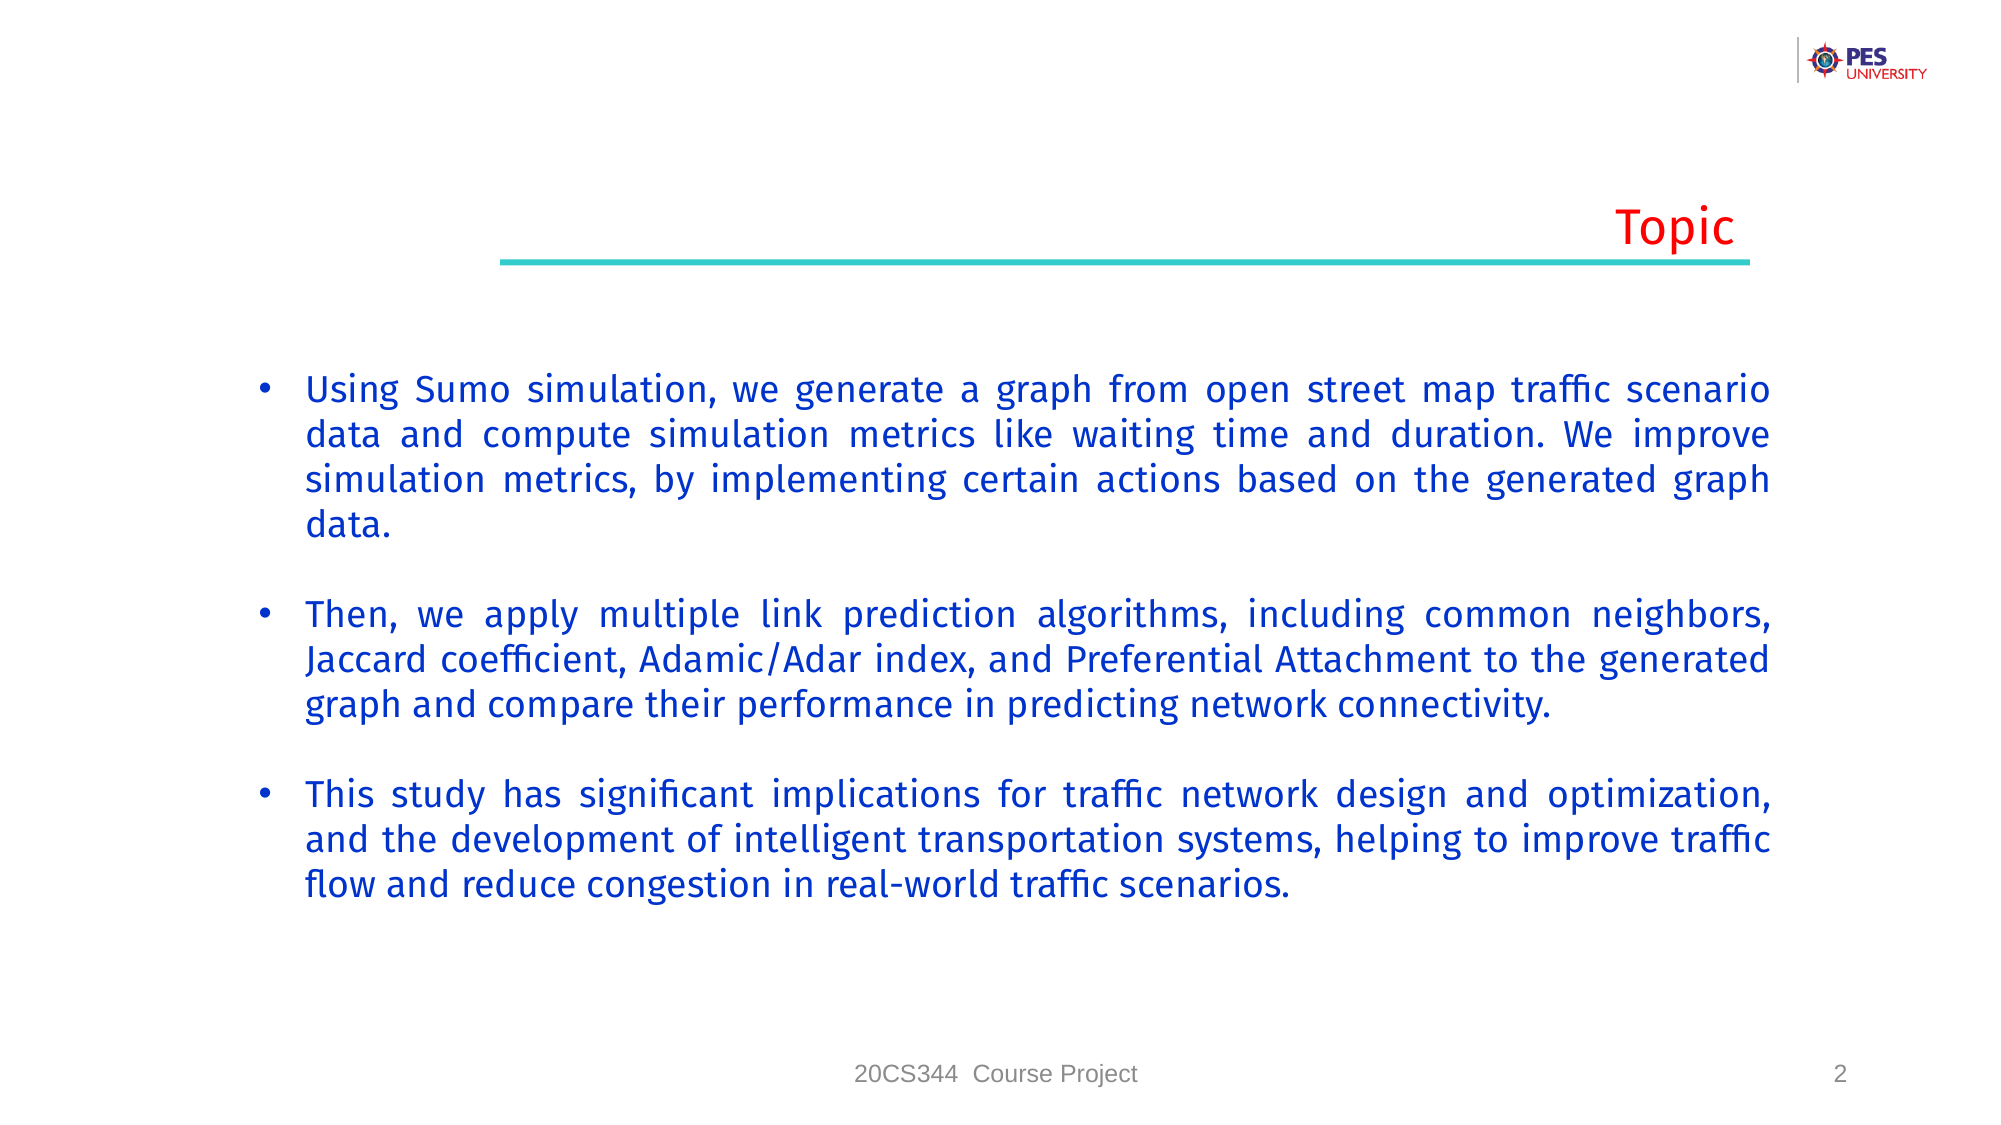

Topic

Using Sumo simulation, we generate a graph from open street map traffic scenario data and compute simulation metrics like waiting time and duration. We improve simulation metrics, by implementing certain actions based on the generated graph data.

Then, we apply multiple link prediction algorithms, including common neighbors, Jaccard coefficient, Adamic/Adar index, and Preferential Attachment to the generated graph and compare their performance in predicting network connectivity.

This study has significant implications for traffic network design and optimization, and the development of intelligent transportation systems, helping to improve traffic flow and reduce congestion in real-world traffic scenarios.
20CS344  Course Project
2